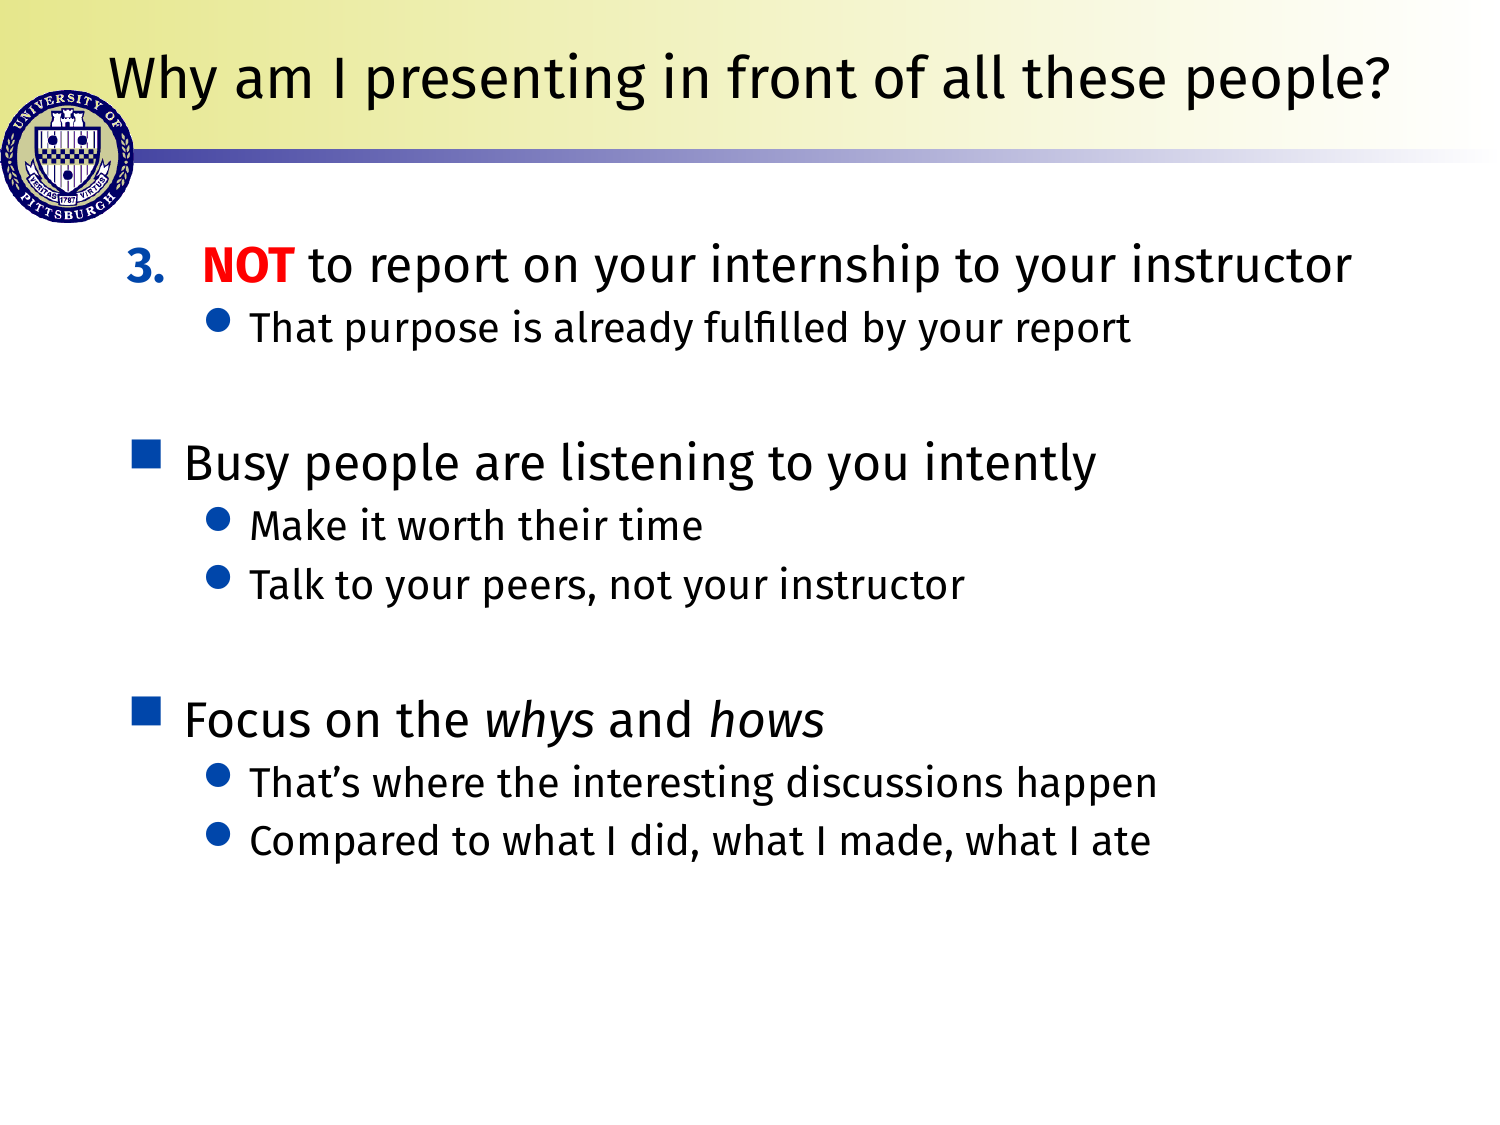

# Why am I presenting in front of all these people?
NOT to report on your internship to your instructor
That purpose is already fulfilled by your report

Busy people are listening to you intently
Make it worth their time
Talk to your peers, not your instructor

Focus on the whys and hows
That’s where the interesting discussions happen
Compared to what I did, what I made, what I ate